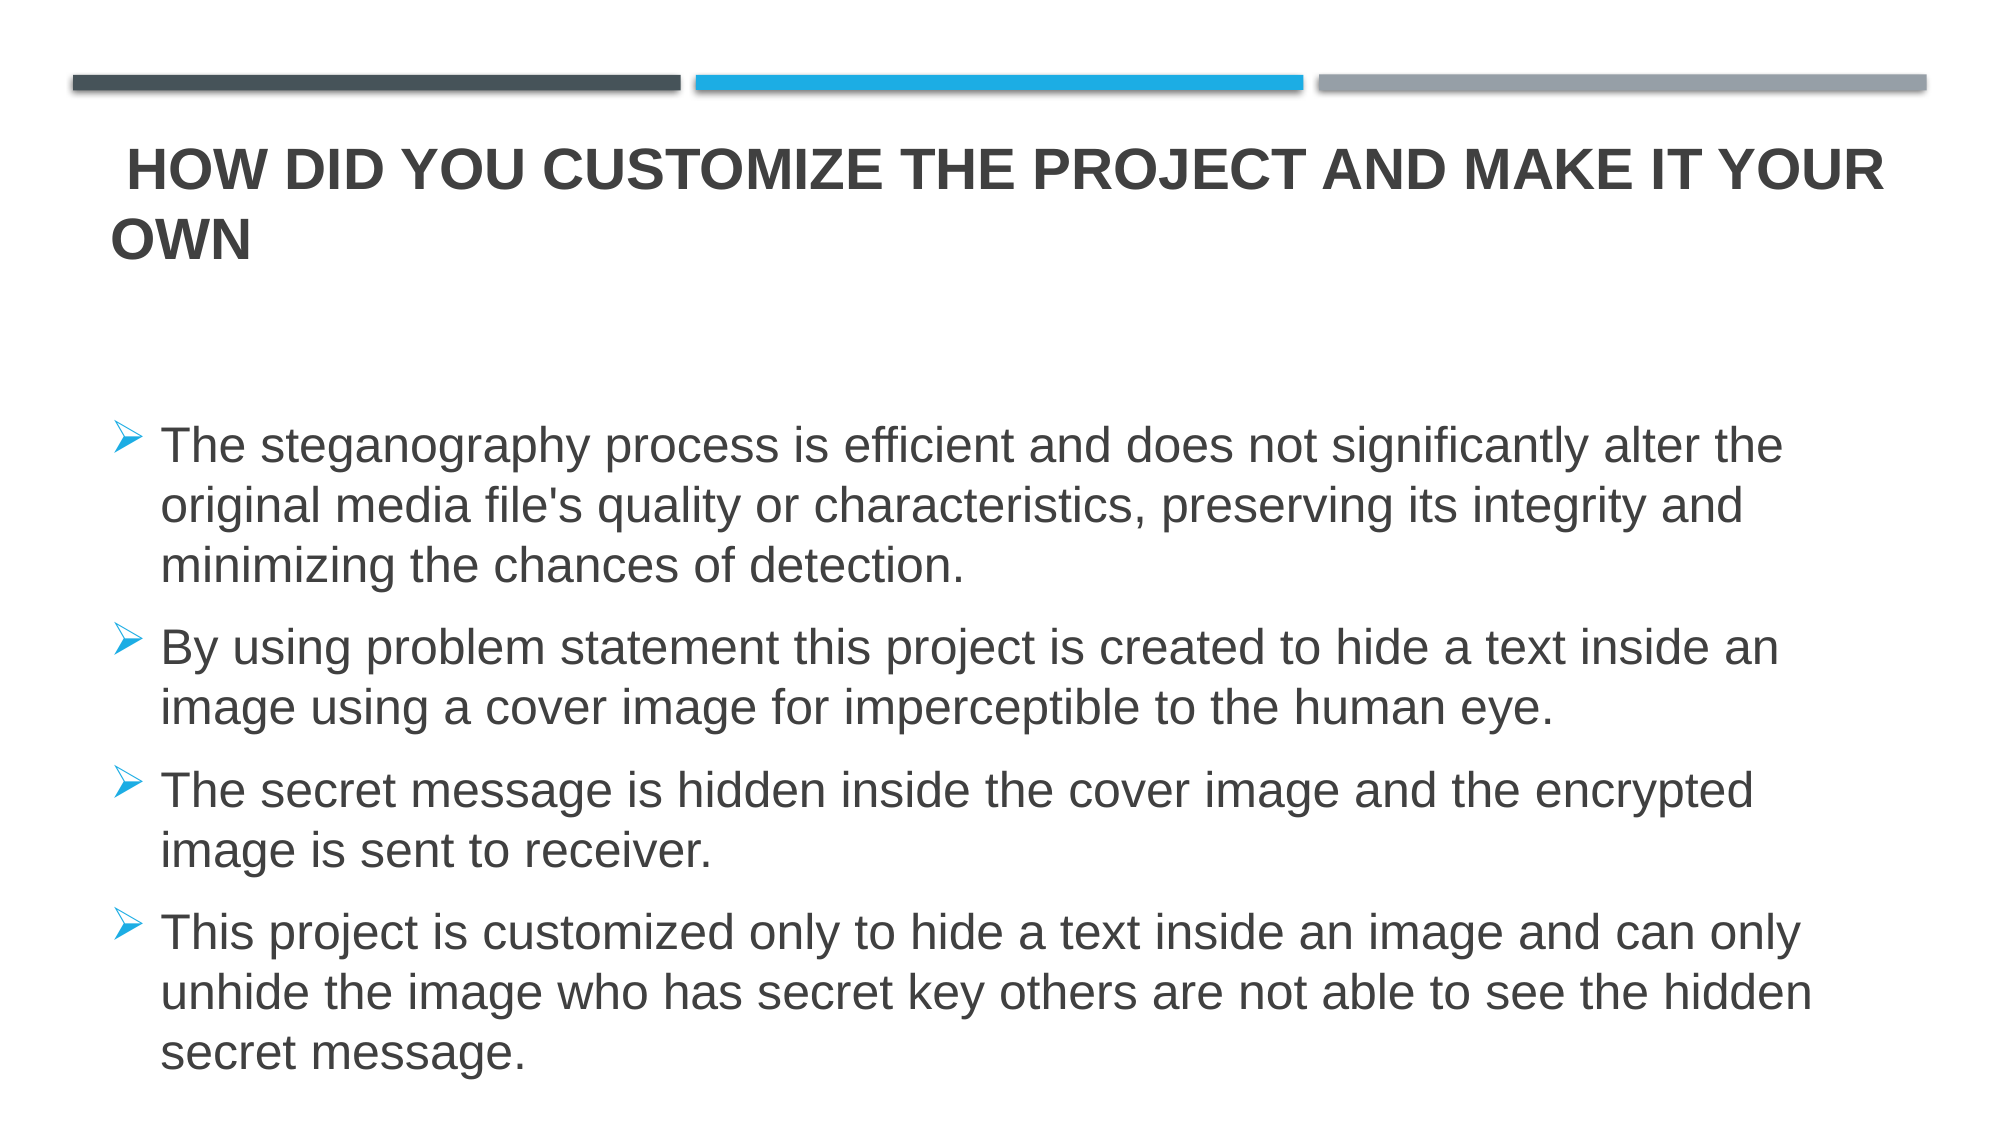

# How did you customize the project and make it your own
The steganography process is efficient and does not significantly alter the original media file's quality or characteristics, preserving its integrity and minimizing the chances of detection.
By using problem statement this project is created to hide a text inside an image using a cover image for imperceptible to the human eye.
The secret message is hidden inside the cover image and the encrypted image is sent to receiver.
This project is customized only to hide a text inside an image and can only unhide the image who has secret key others are not able to see the hidden secret message.